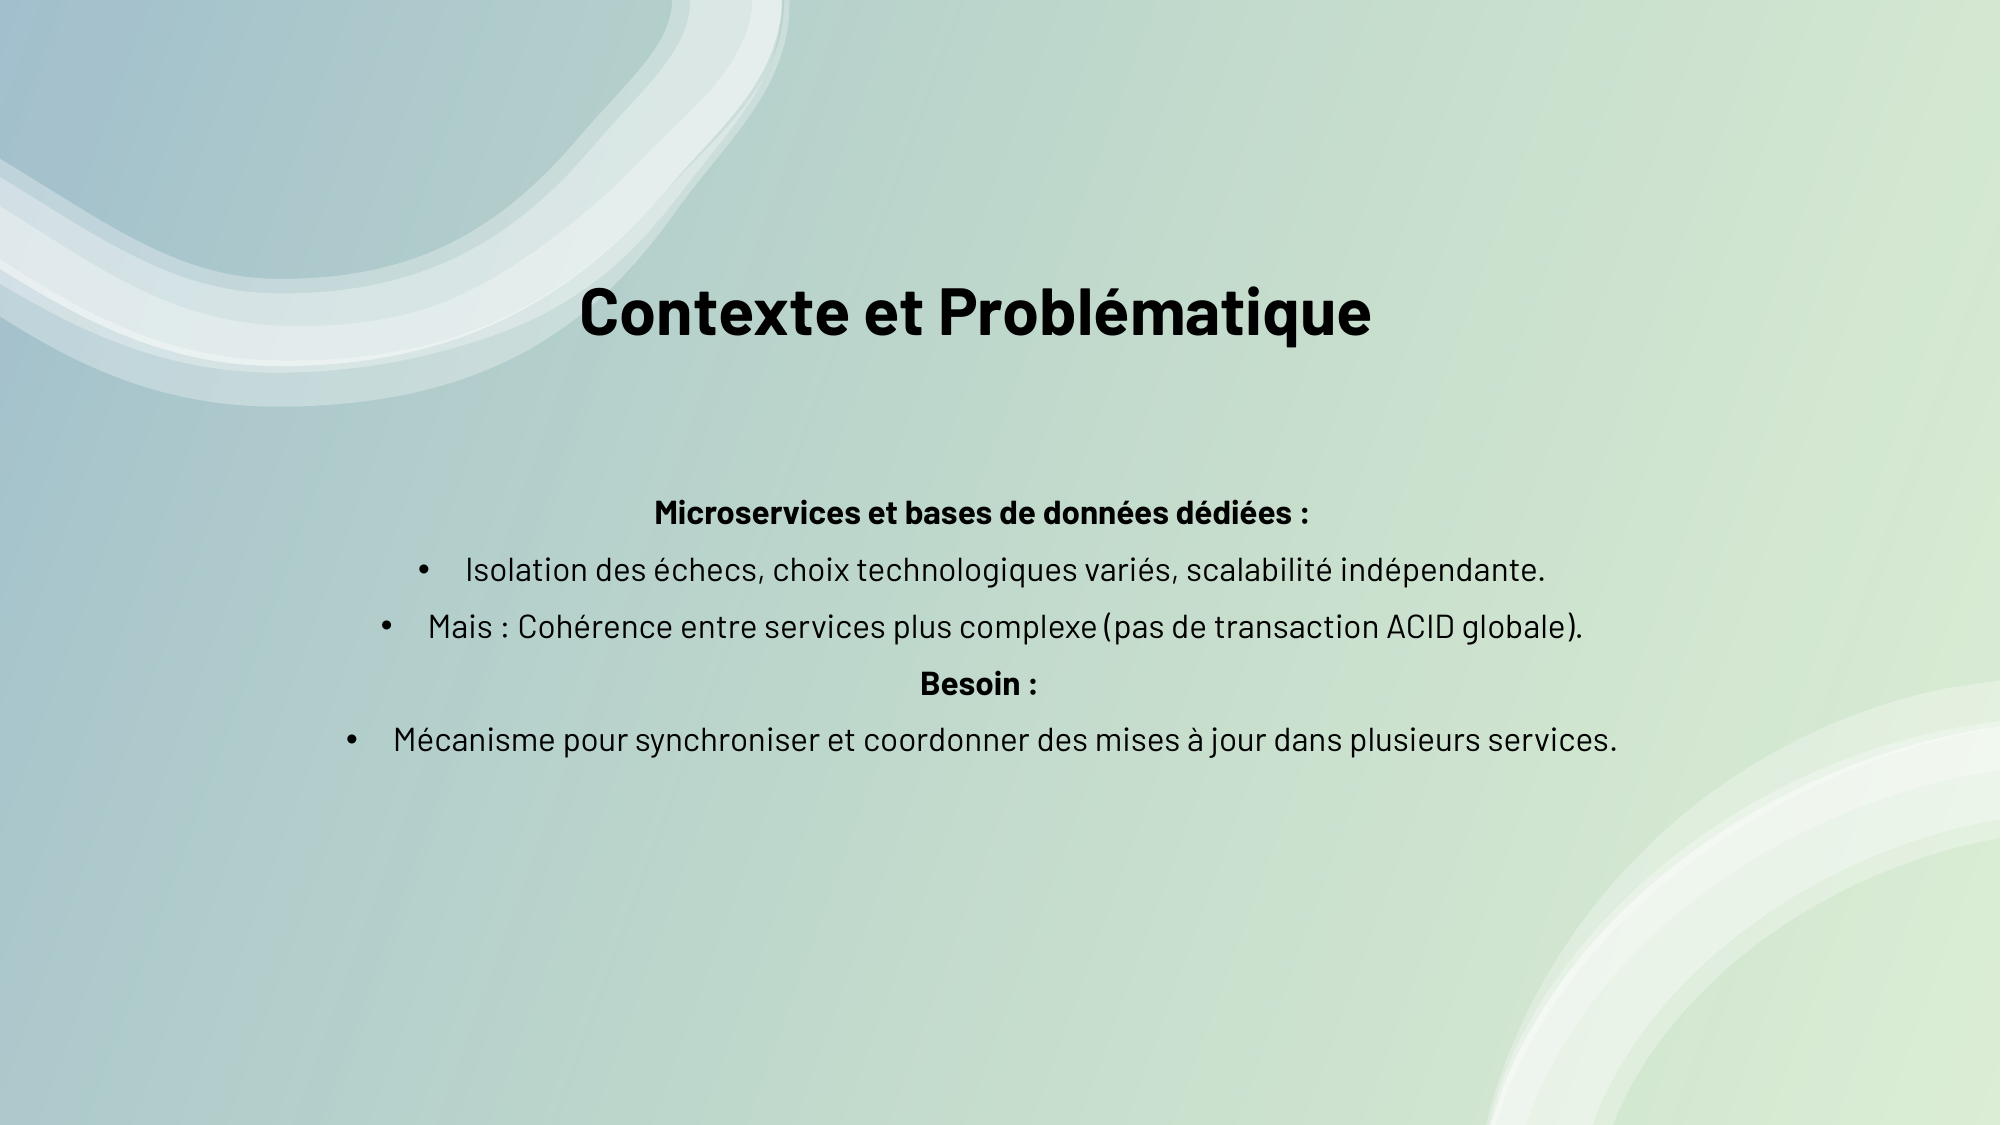

# Contexte et Problématique
Microservices et bases de données dédiées :
Isolation des échecs, choix technologiques variés, scalabilité indépendante.
Mais : Cohérence entre services plus complexe (pas de transaction ACID globale).
Besoin :
Mécanisme pour synchroniser et coordonner des mises à jour dans plusieurs services.